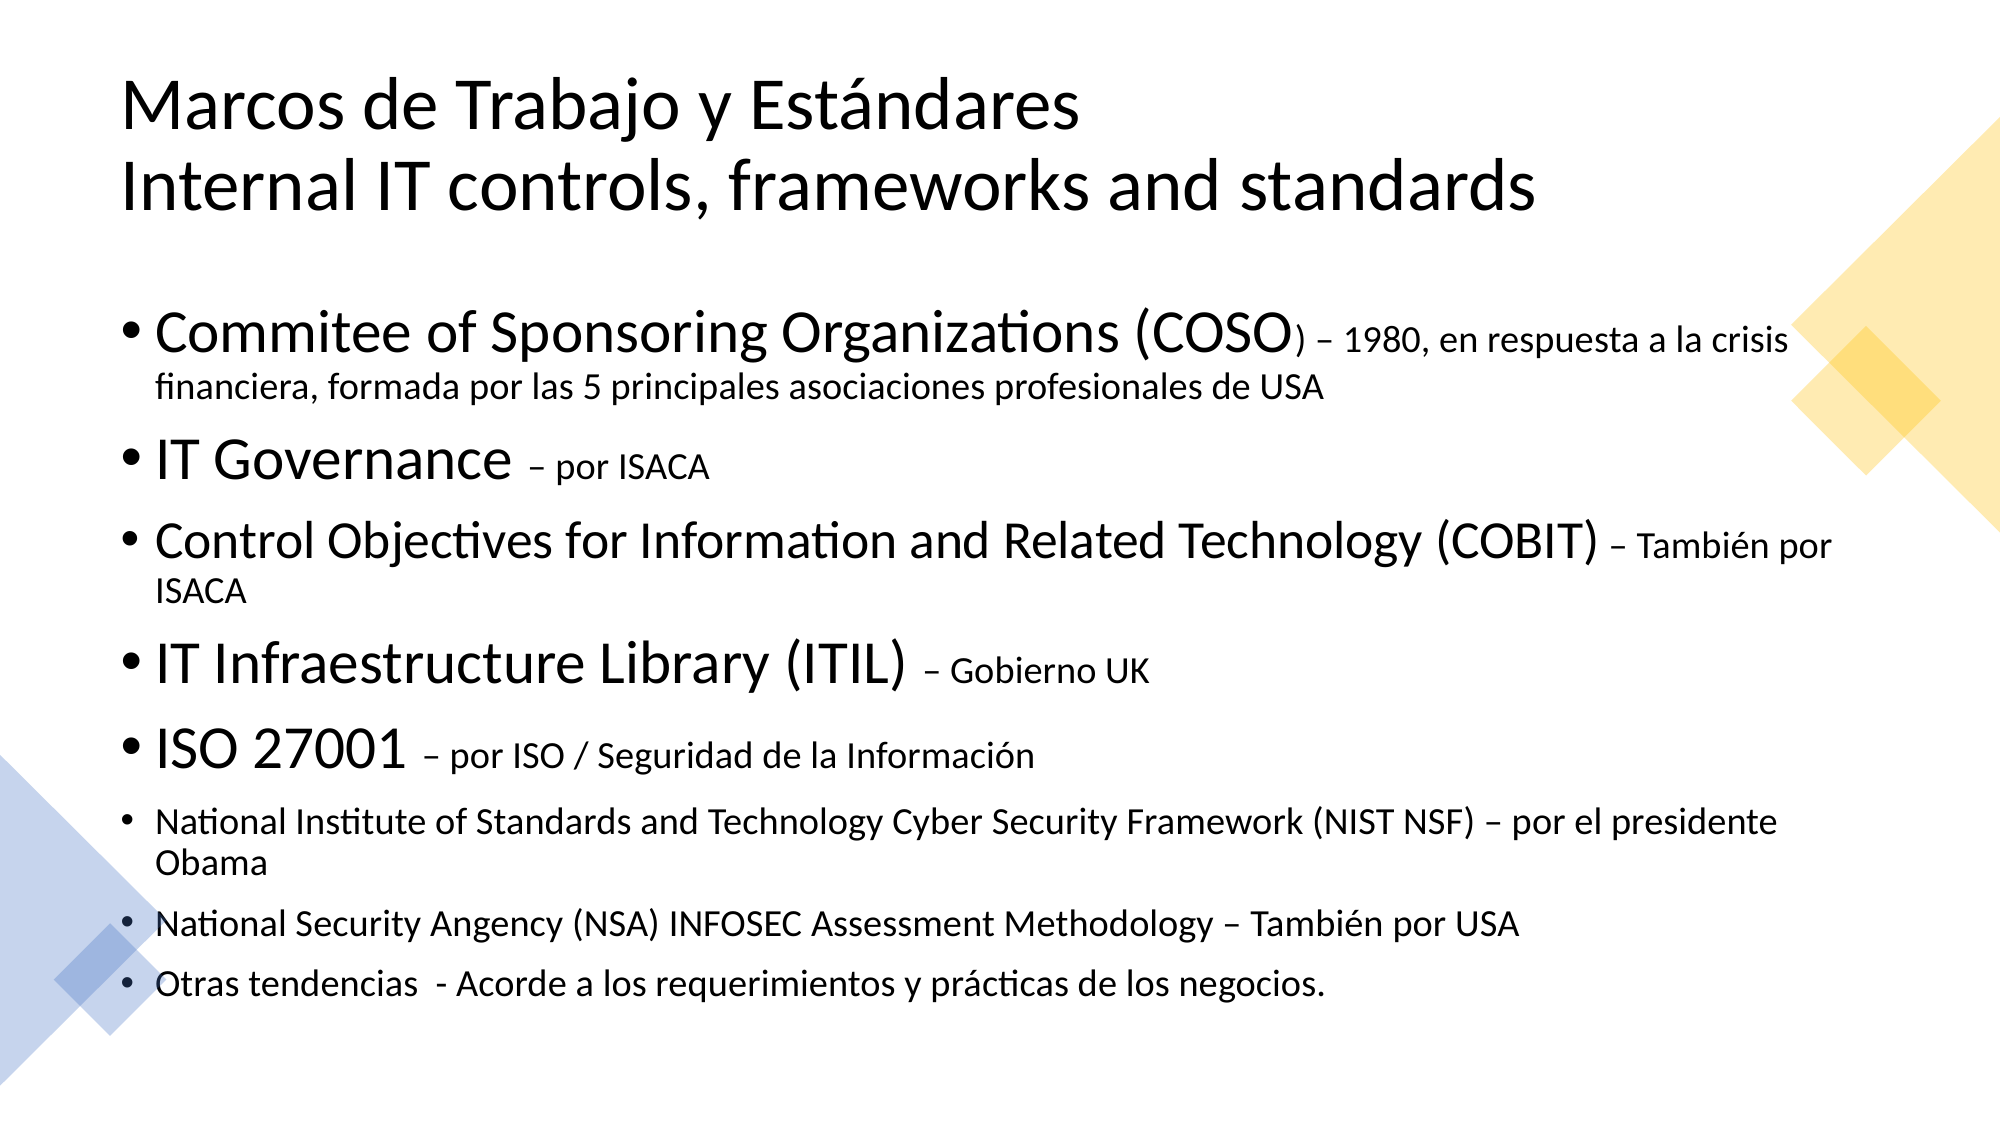

# Marcos de Trabajo y Estándares Internal IT controls, frameworks and standards

Commitee of Sponsoring Organizations (COSO) – 1980, en respuesta a la crisis financiera, formada por las 5 principales asociaciones profesionales de USA
IT Governance – por ISACA
Control Objectives for Information and Related Technology (COBIT) – También por ISACA
IT Infraestructure Library (ITIL) – Gobierno UK
ISO 27001 – por ISO / Seguridad de la Información
National Institute of Standards and Technology Cyber Security Framework (NIST NSF) – por el presidente Obama
National Security Angency (NSA) INFOSEC Assessment Methodology – También por USA
Otras tendencias  - Acorde a los requerimientos y prácticas de los negocios.